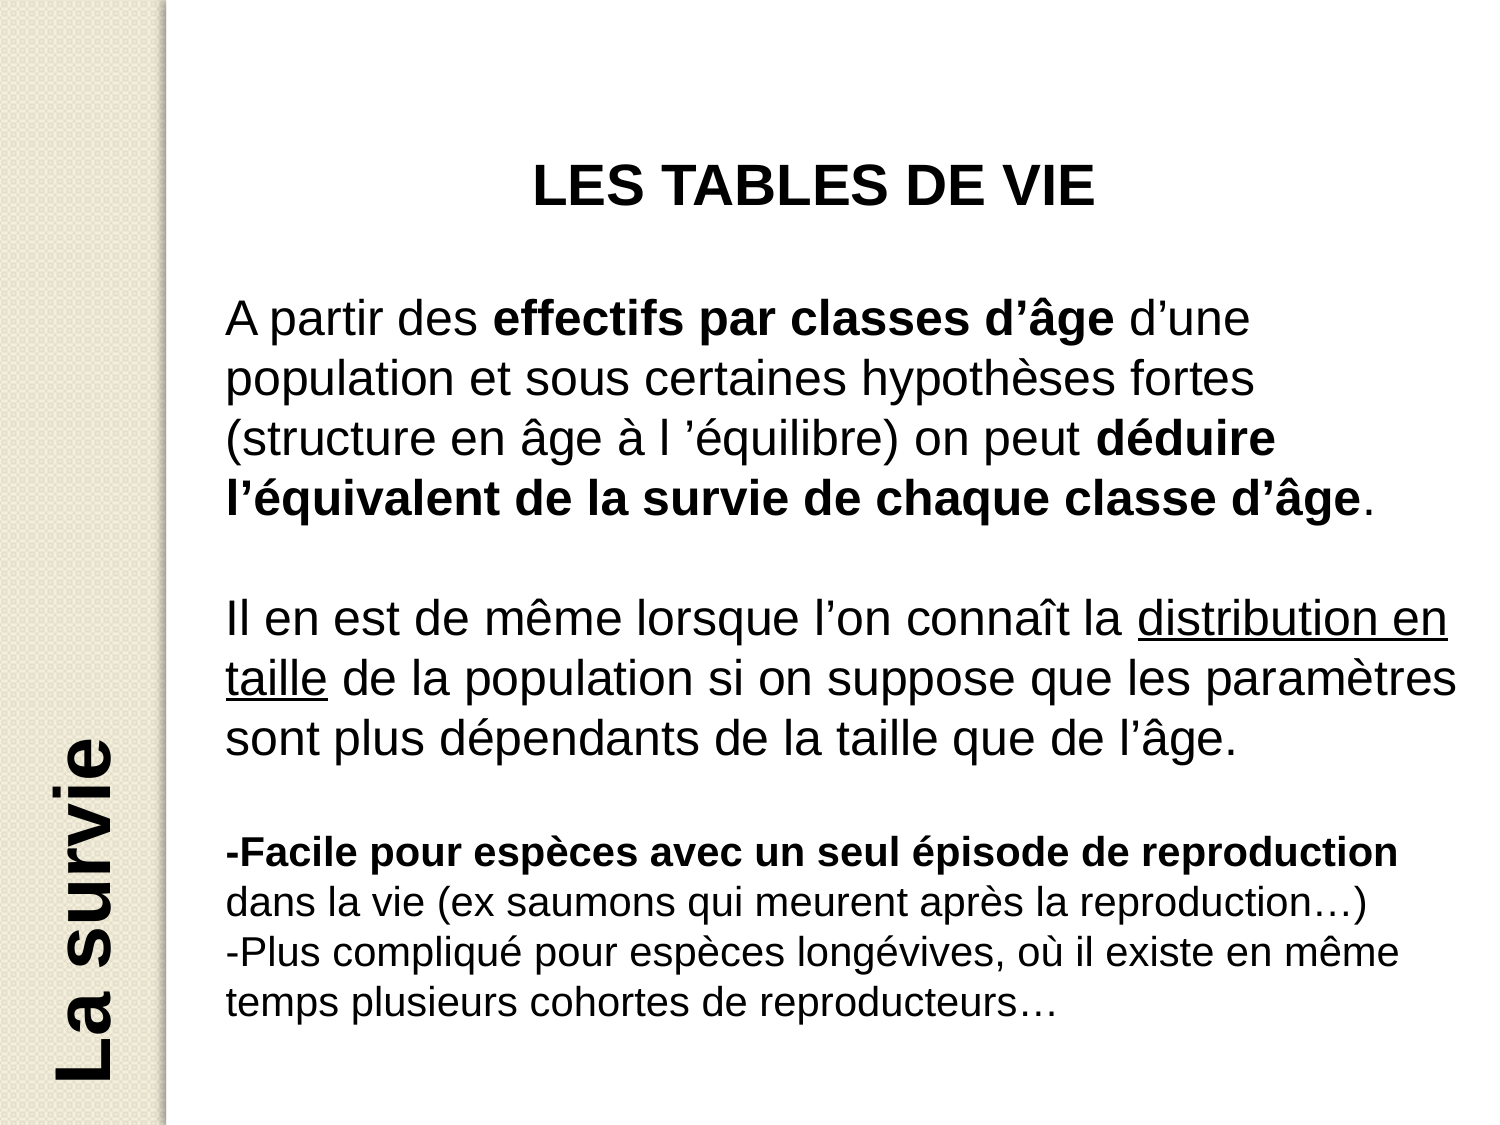

LES TABLES DE VIE
A partir des effectifs par classes d’âge d’une population et sous certaines hypothèses fortes (structure en âge à l ’équilibre) on peut déduire l’équivalent de la survie de chaque classe d’âge.

Il en est de même lorsque l’on connaît la distribution en taille de la population si on suppose que les paramètres sont plus dépendants de la taille que de l’âge.

-Facile pour espèces avec un seul épisode de reproduction dans la vie (ex saumons qui meurent après la reproduction…)
-Plus compliqué pour espèces longévives, où il existe en même temps plusieurs cohortes de reproducteurs…
La survie